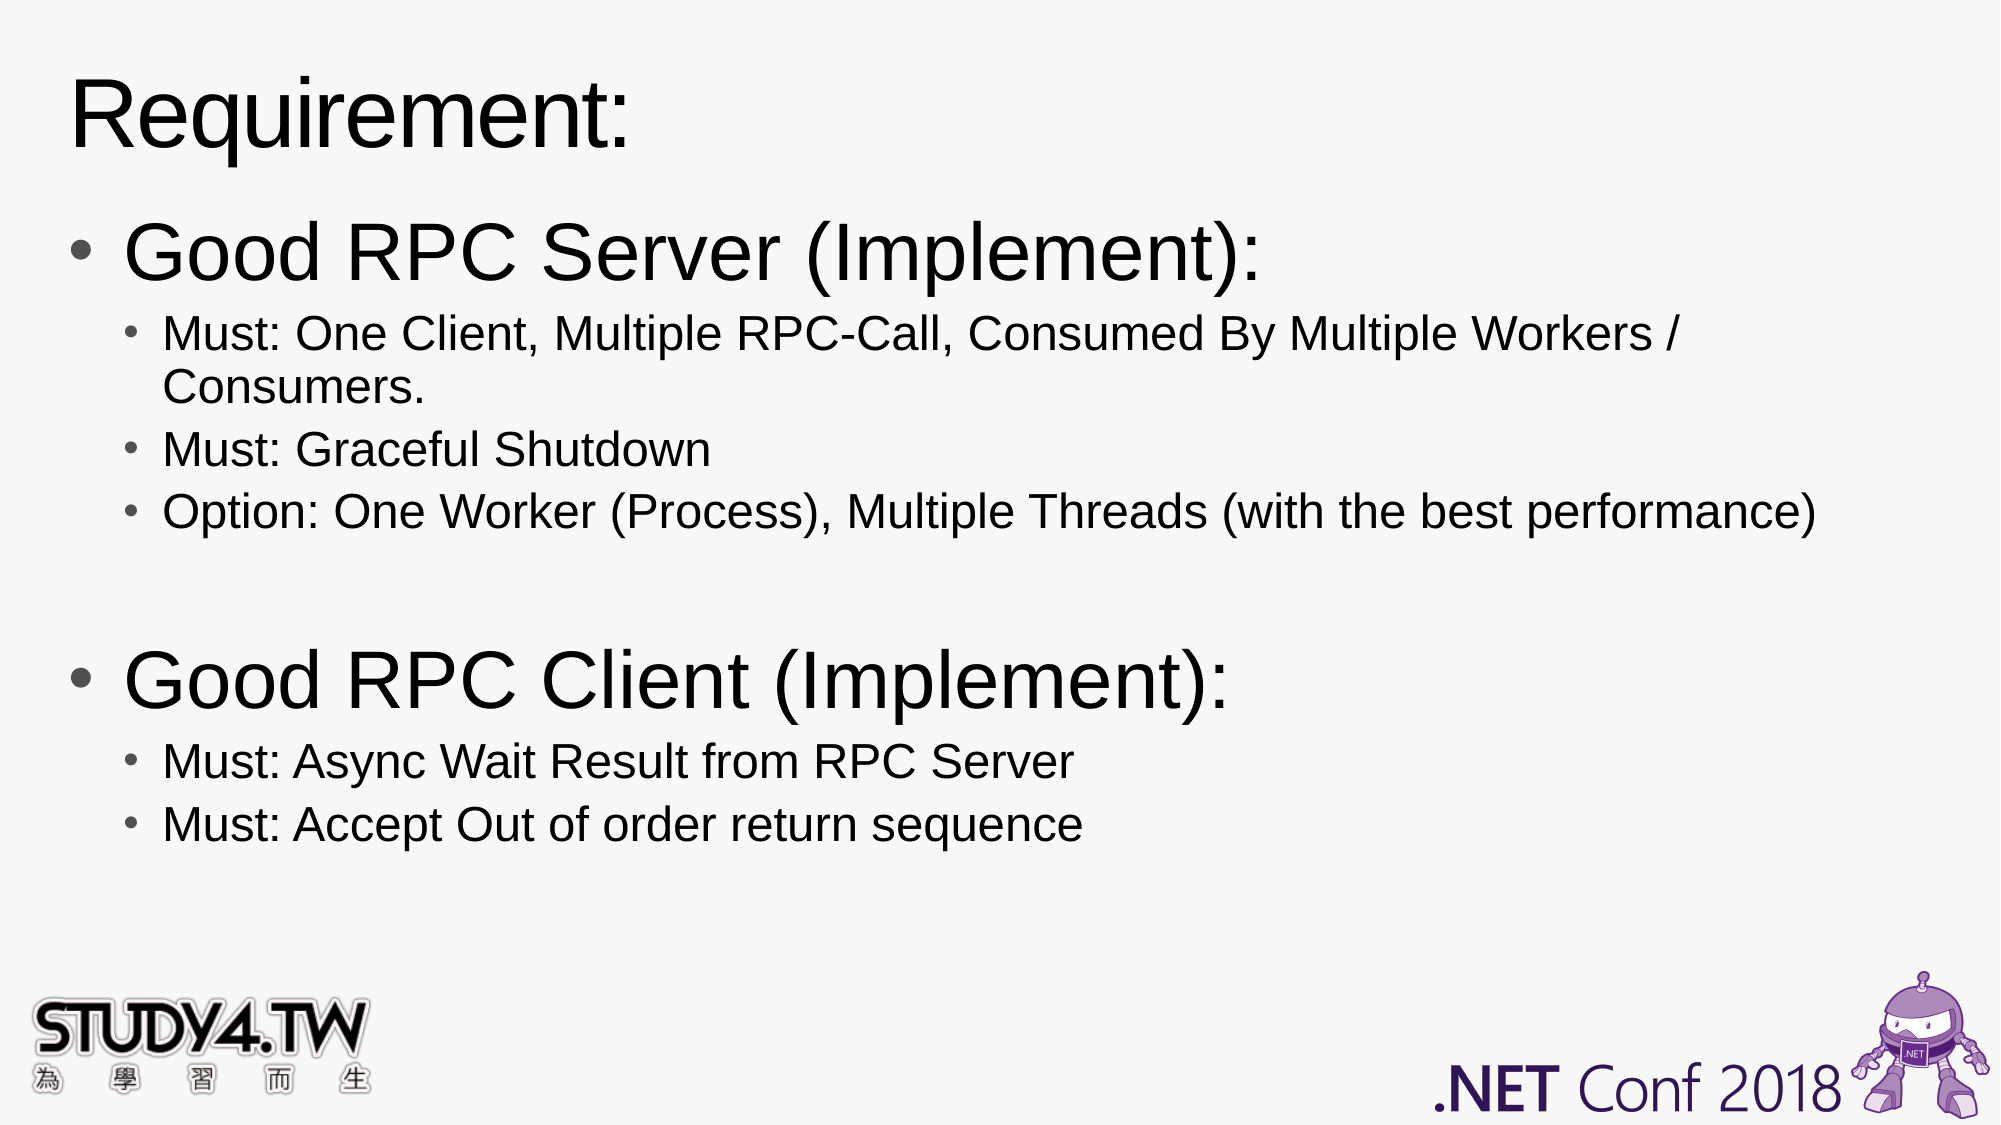

# Requirement:
Good RPC Server (Implement):
Must: One Client, Multiple RPC-Call, Consumed By Multiple Workers / Consumers.
Must: Graceful Shutdown
Option: One Worker (Process), Multiple Threads (with the best performance)

Good RPC Client (Implement):
Must: Async Wait Result from RPC Server
Must: Accept Out of order return sequence